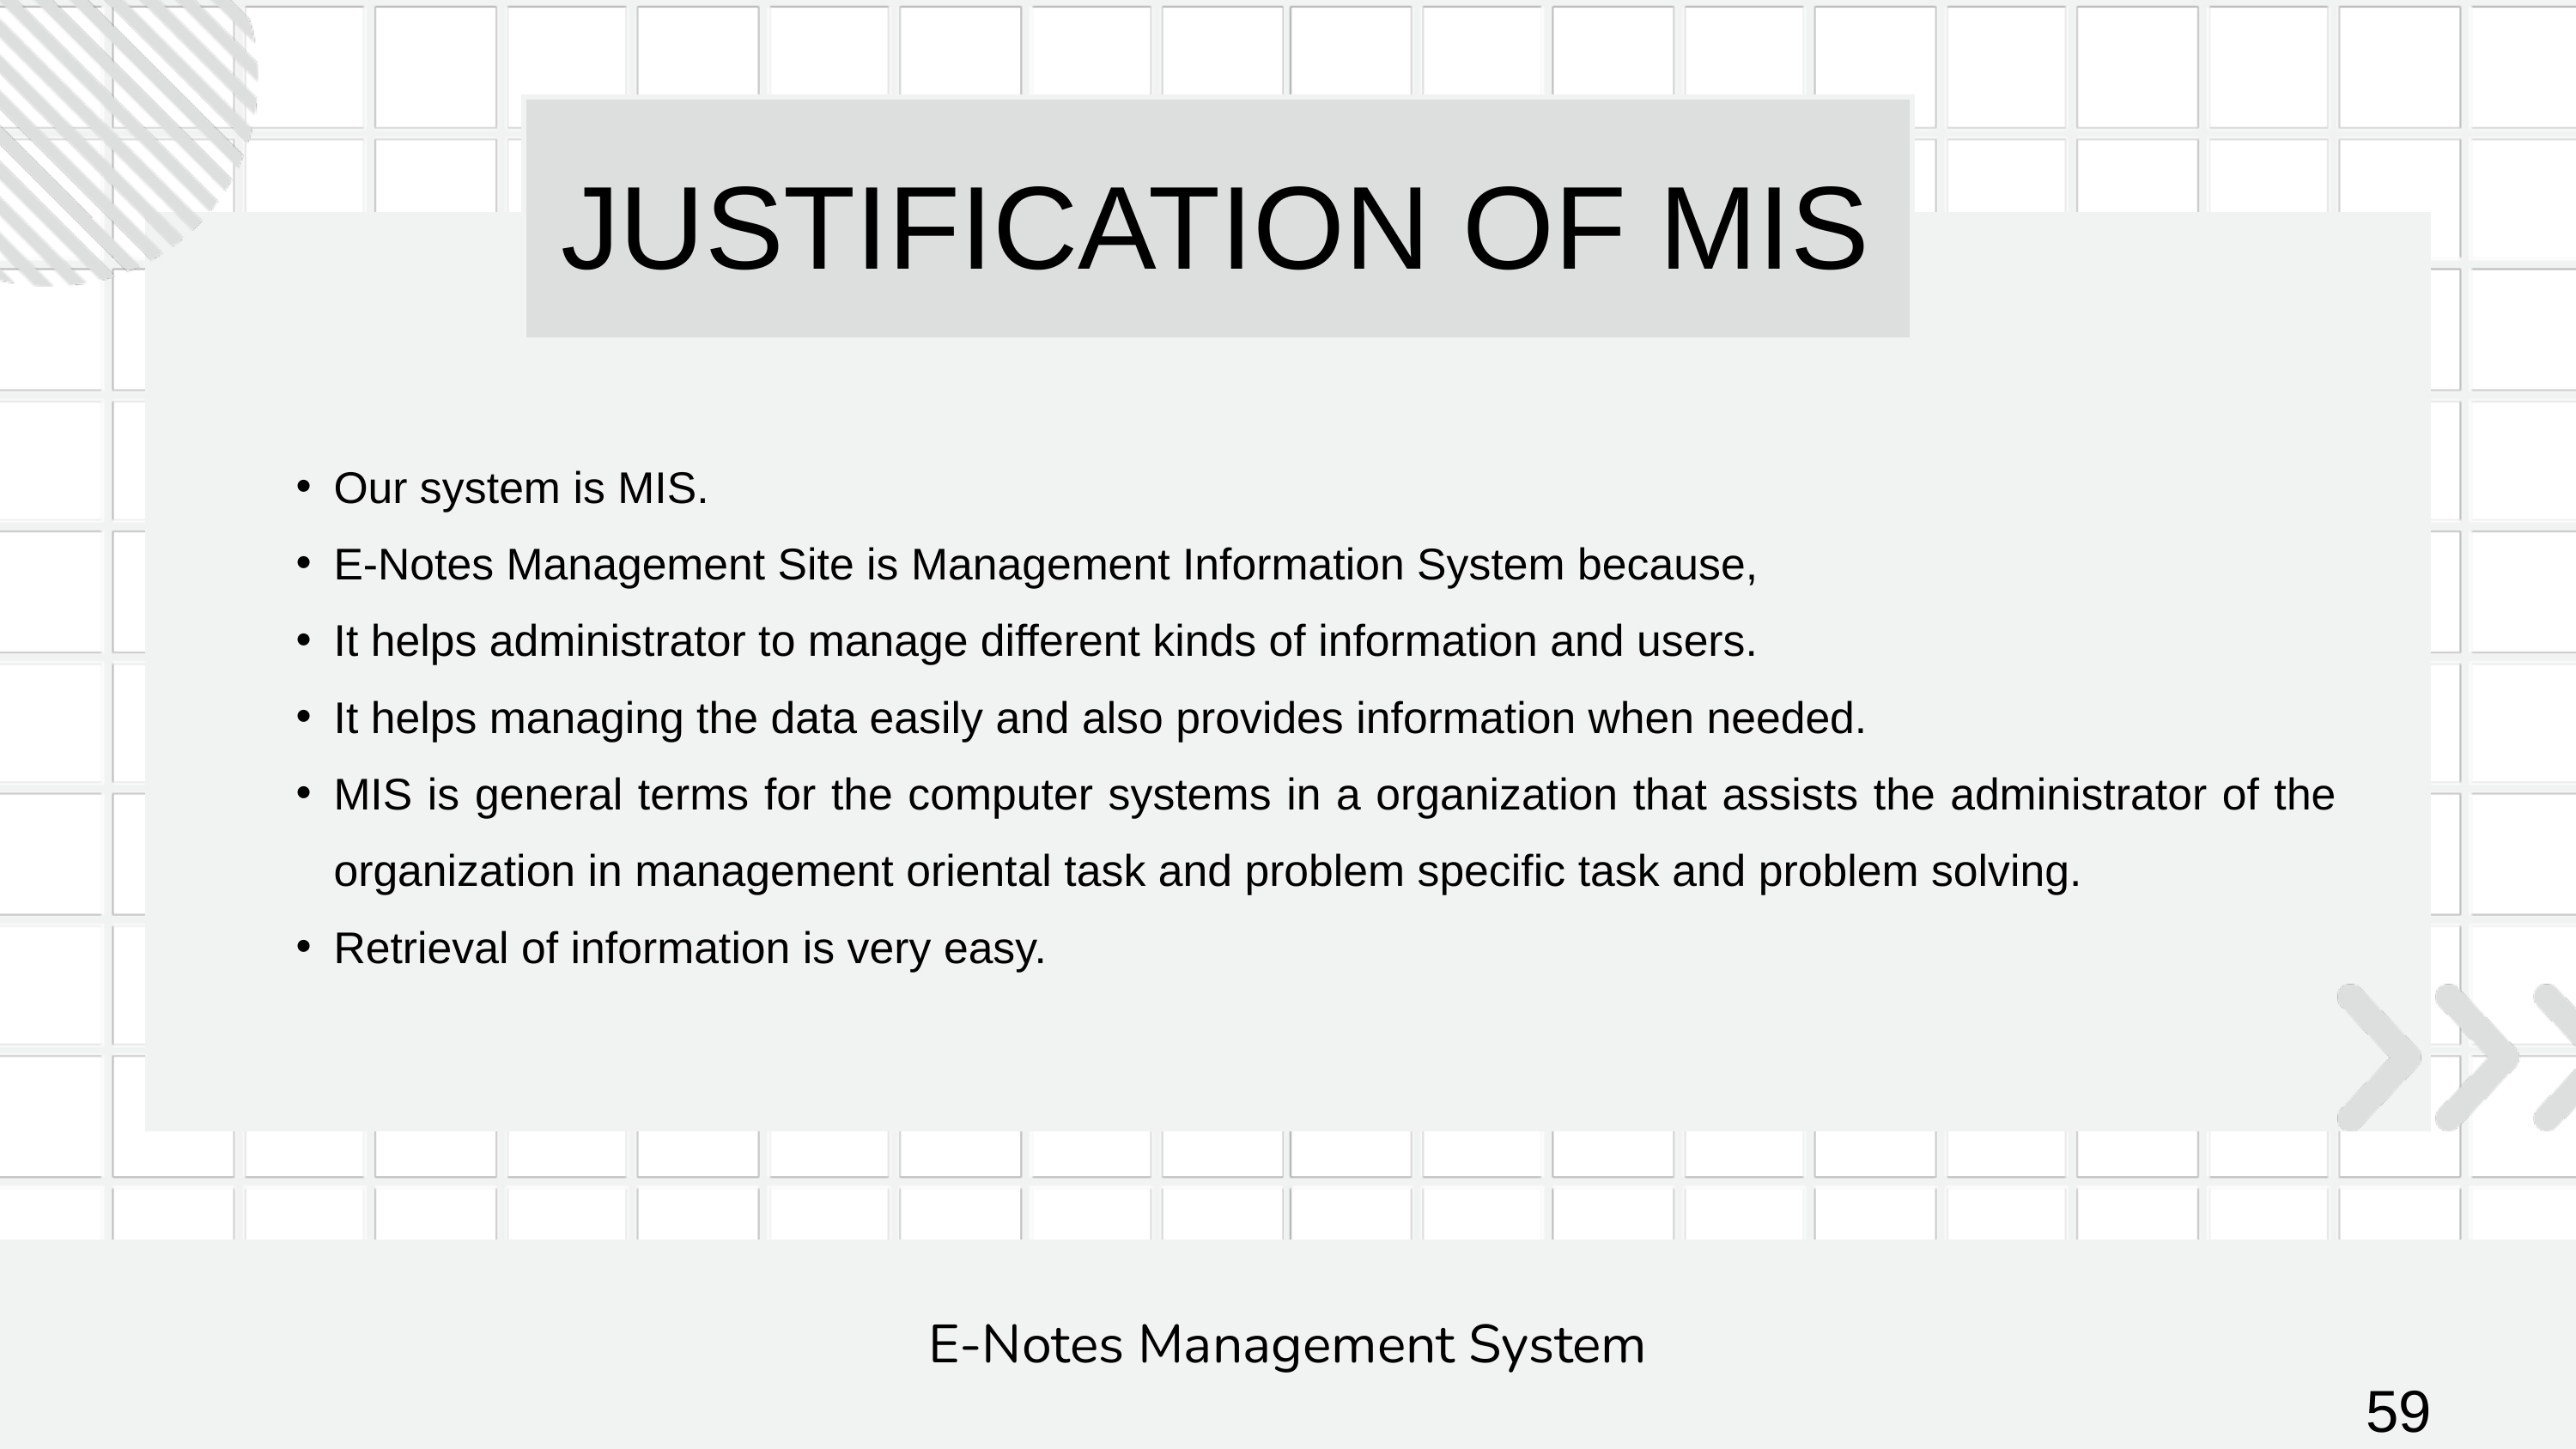

JUSTIFICATION OF MIS

Our system is MIS.
E-Notes Management Site is Management Information System because,
It helps administrator to manage different kinds of information and users.
It helps managing the data easily and also provides information when needed.
MIS is general terms for the computer systems in a organization that assists the administrator of the organization in management oriental task and problem specific task and problem solving.
Retrieval of information is very easy.

E-Notes Management System
59